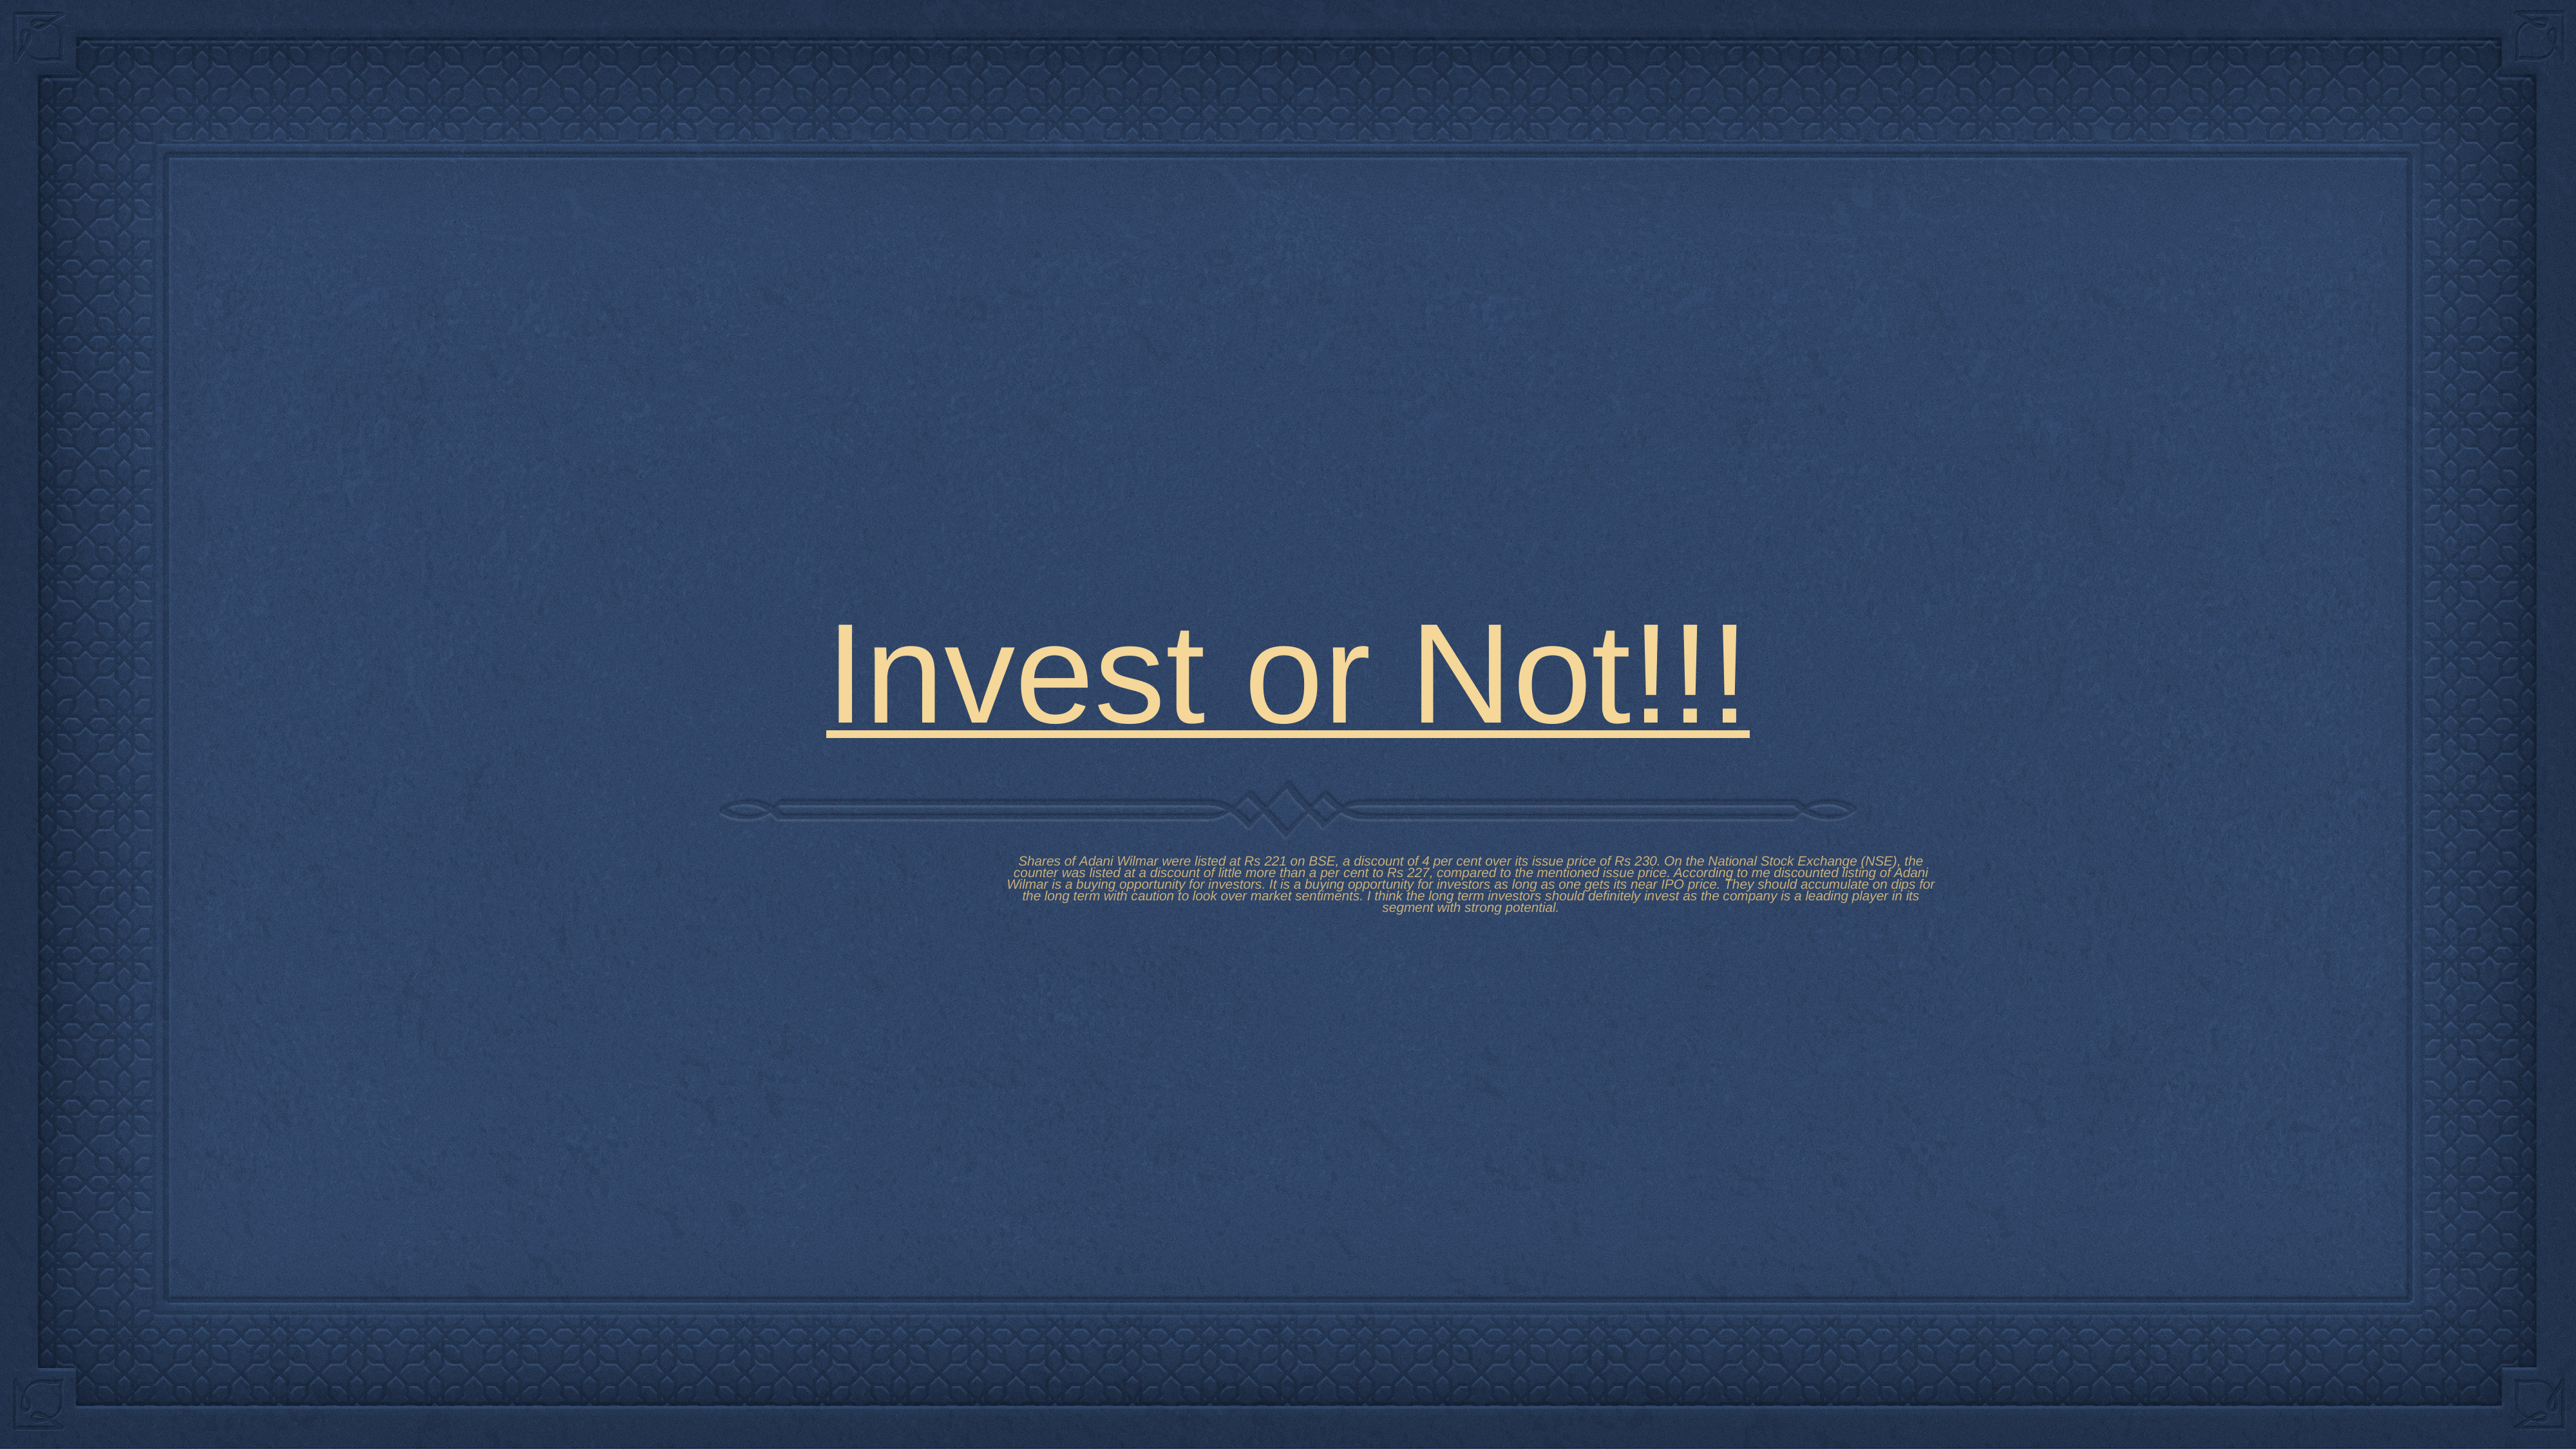

# Invest or Not!!!
Shares of Adani Wilmar were listed at Rs 221 on BSE, a discount of 4 per cent over its issue price of Rs 230. On the National Stock Exchange (NSE), the counter was listed at a discount of little more than a per cent to Rs 227, compared to the mentioned issue price. According to me discounted listing of Adani Wilmar is a buying opportunity for investors. It is a buying opportunity for investors as long as one gets its near IPO price. They should accumulate on dips for the long term with caution to look over market sentiments. I think the long term investors should definitely invest as the company is a leading player in its segment with strong potential.